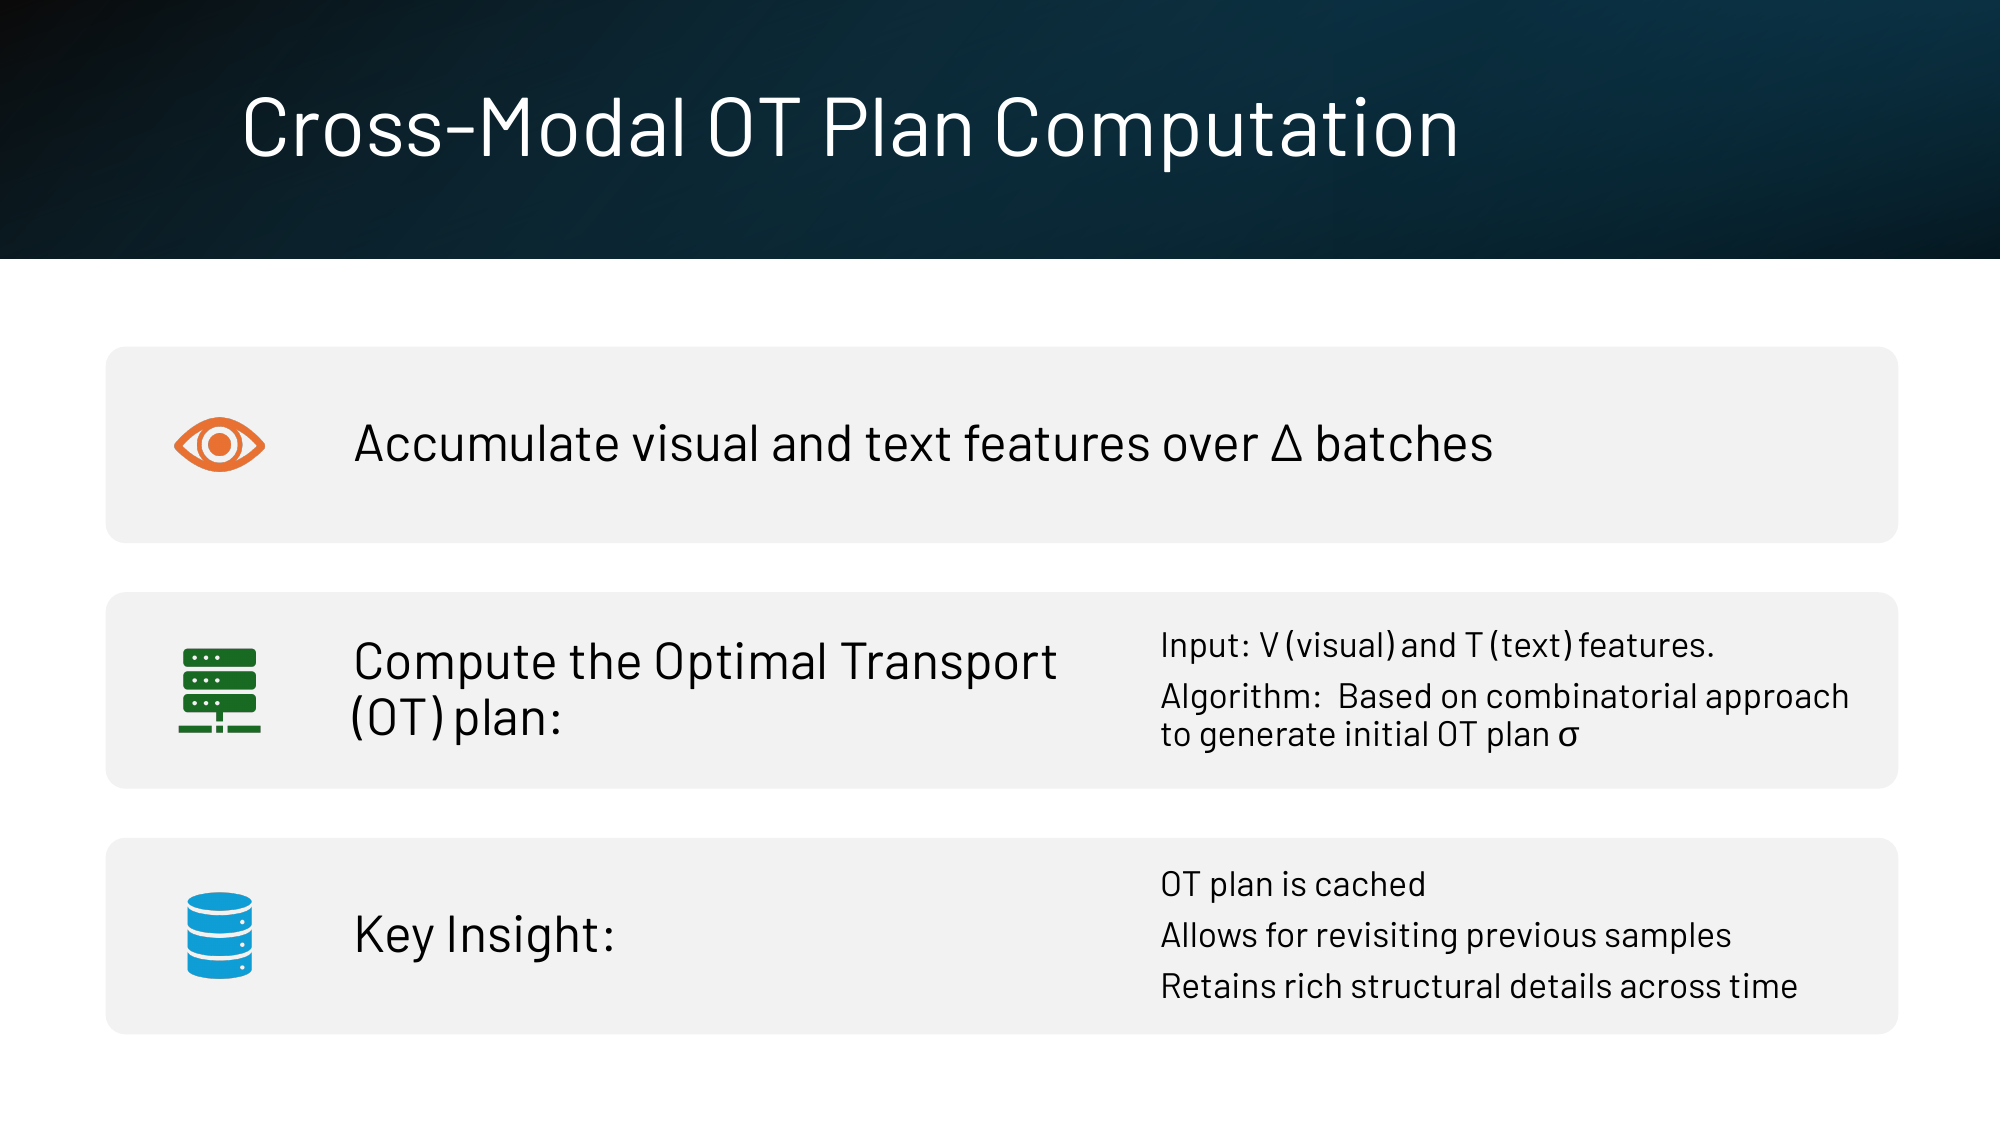

# Cross-Modal OT Plan Computation
Accumulate visual and text features over Δ batches
Compute the Optimal Transport (OT) plan:
Input: V (visual) and T (text) features.
Algorithm:  Based on combinatorial approach to generate initial OT plan σ
Key Insight:
OT plan is cached
Allows for revisiting previous samples
Retains rich structural details across time